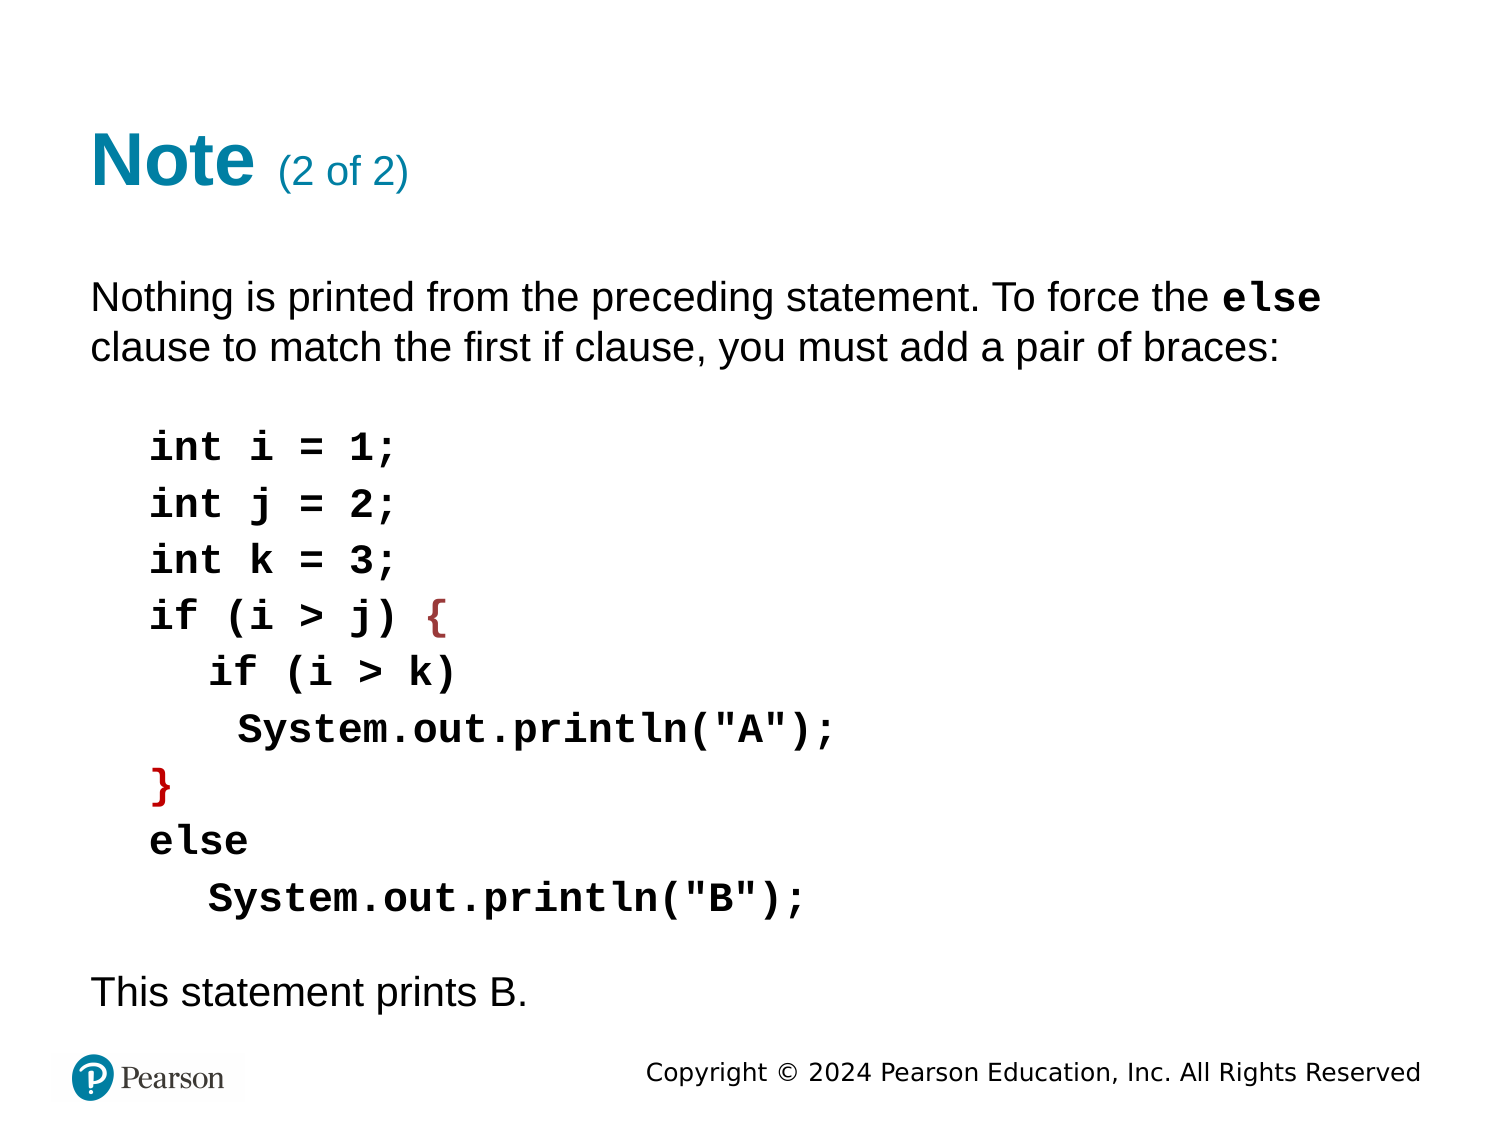

# Note (2 of 2)
Nothing is printed from the preceding statement. To force the else clause to match the first if clause, you must add a pair of braces:
int i = 1;
int j = 2;
int k = 3;
if (i > j) {
if (i > k)
System.out.println("A");
}
else
System.out.println("B");
This statement prints B.